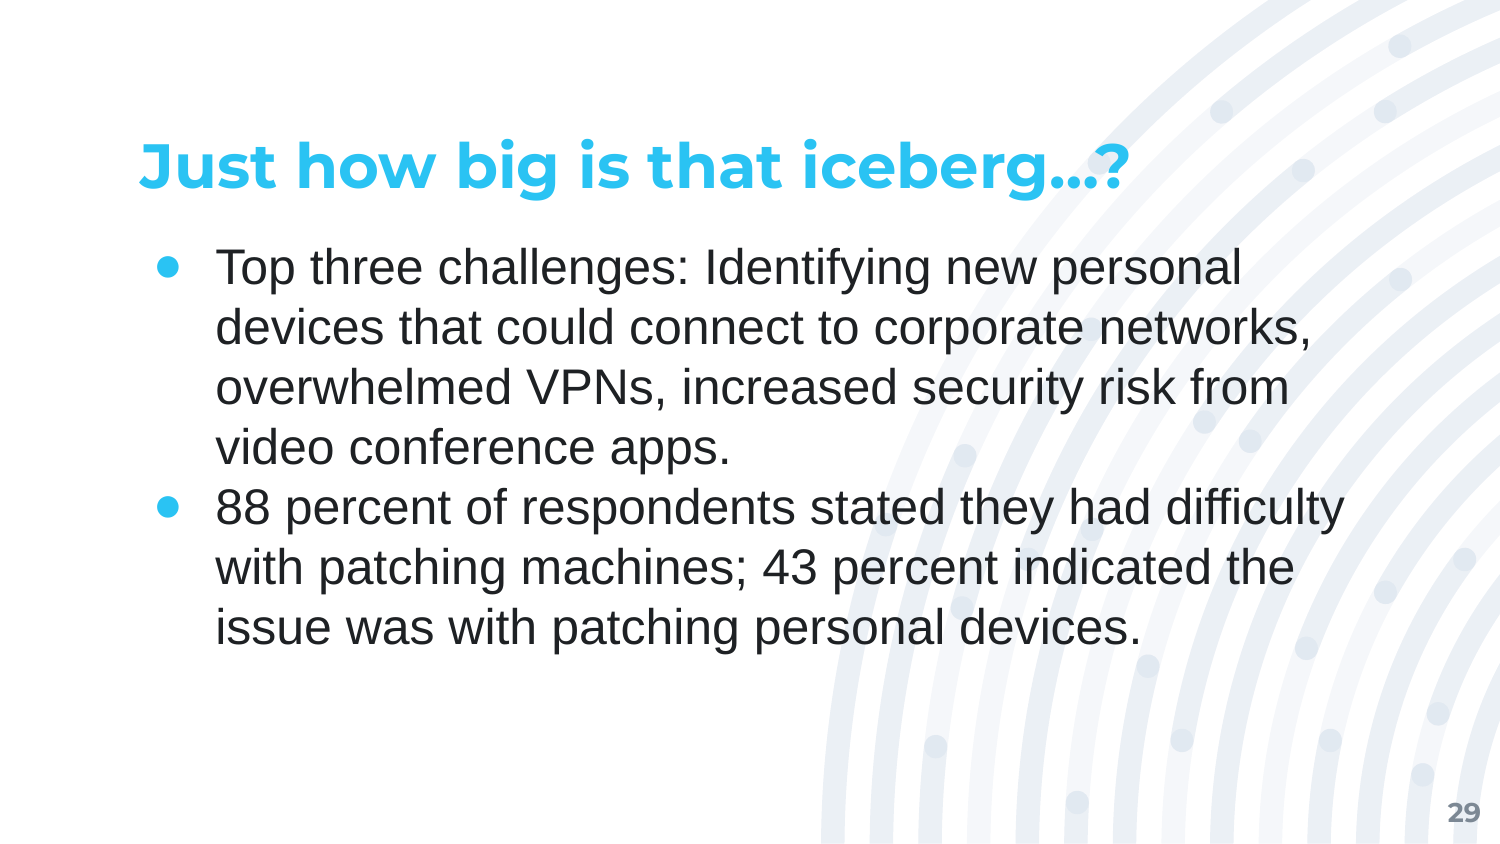

# Just how big is that iceberg…?
Top three challenges: Identifying new personal devices that could connect to corporate networks, overwhelmed VPNs, increased security risk from video conference apps.
88 percent of respondents stated they had difficulty with patching machines; 43 percent indicated the issue was with patching personal devices.
29